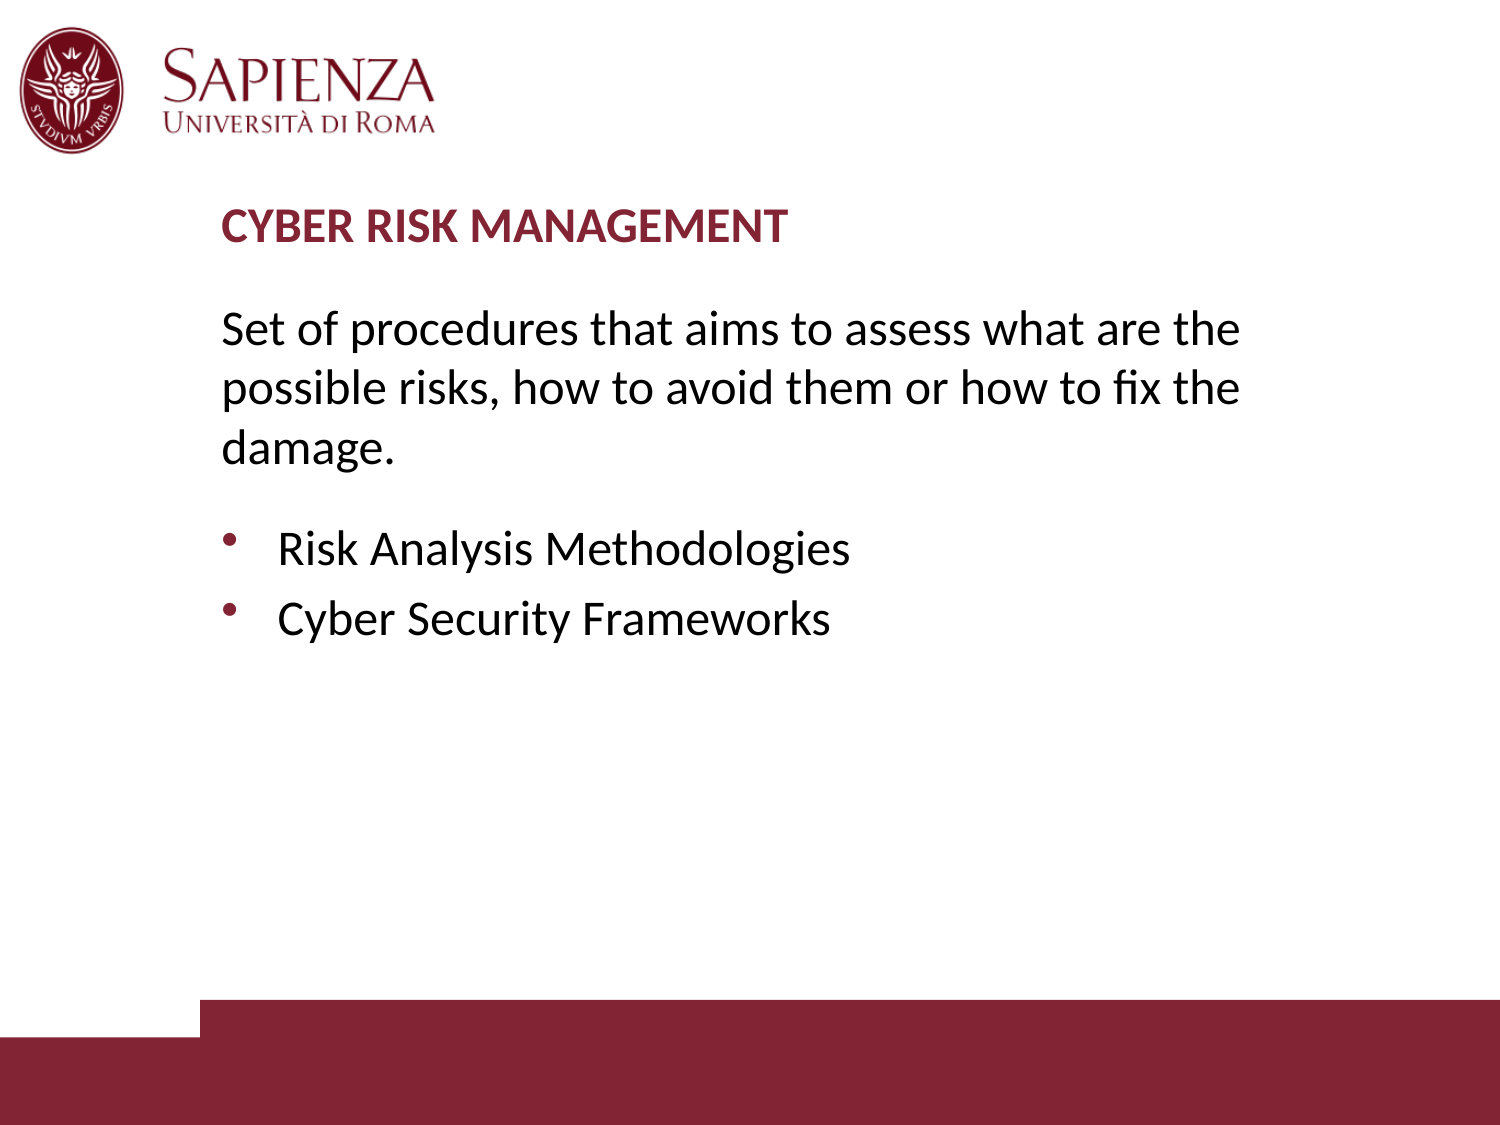

# CYBER RISK MANAGEMENT
Set of procedures that aims to assess what are the possible risks, how to avoid them or how to fix the damage.
Risk Analysis Methodologies
Cyber Security Frameworks